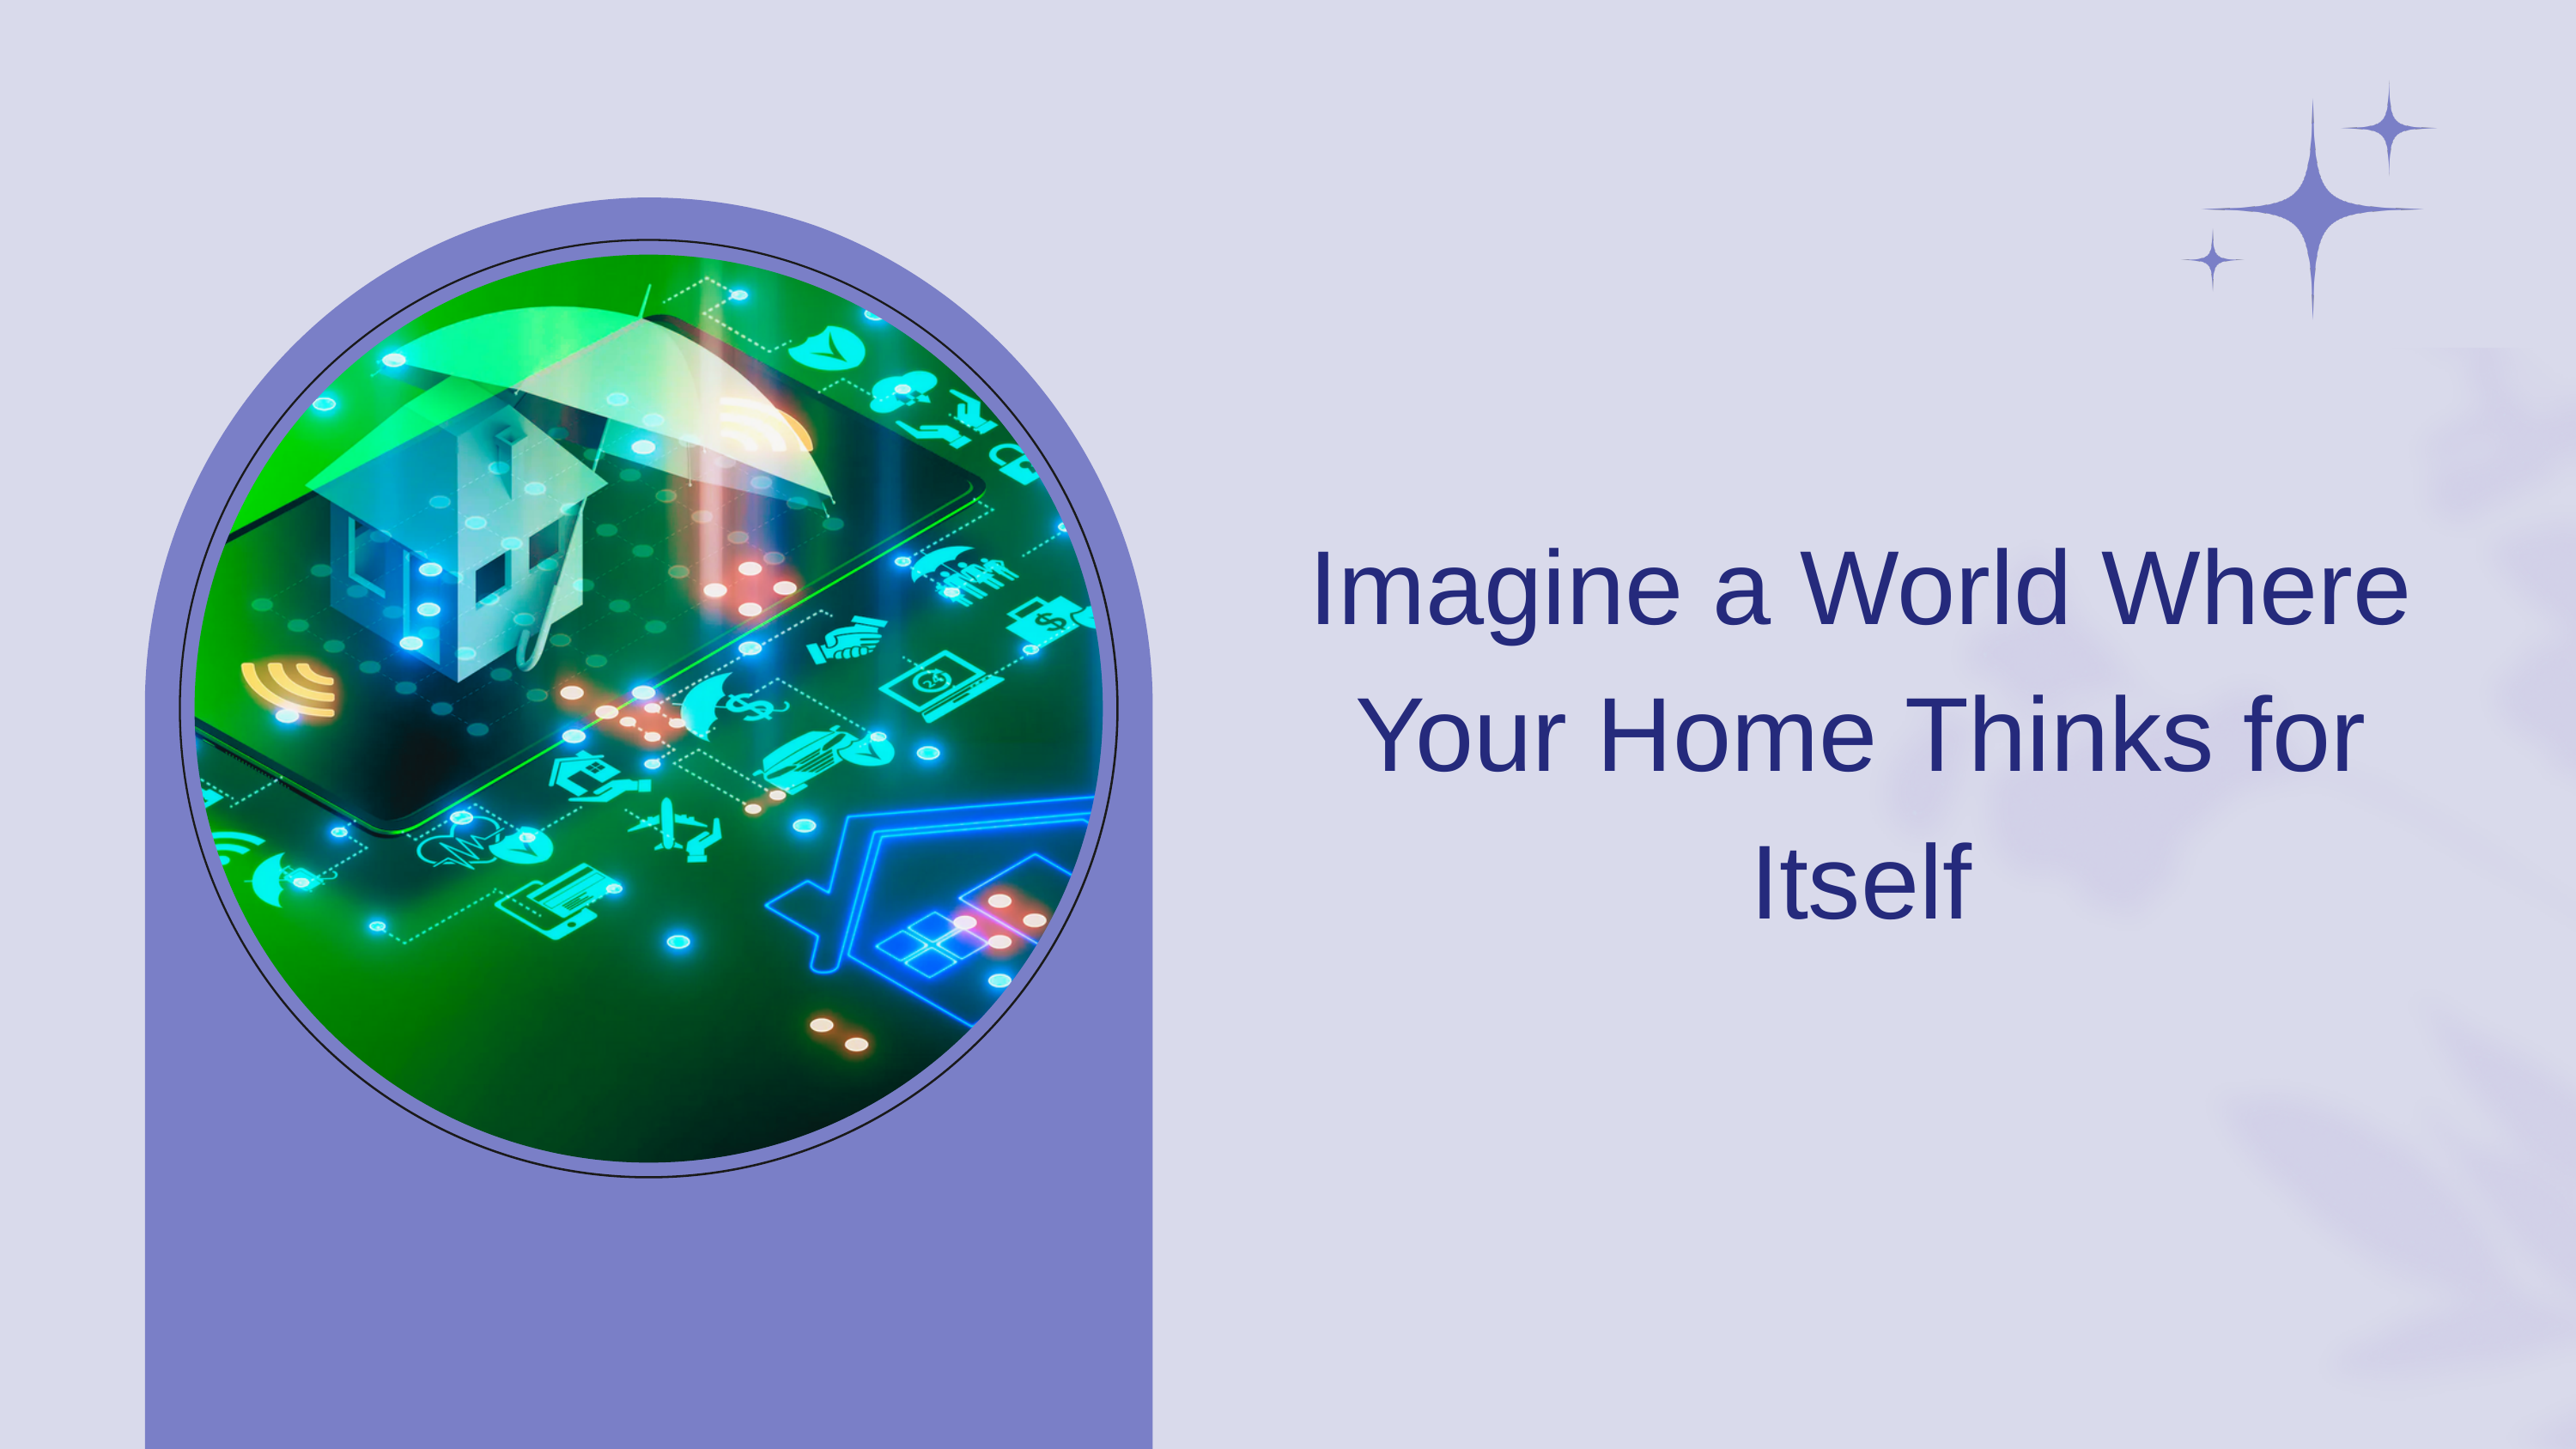

Imagine a World Where Your Home Thinks for Itself